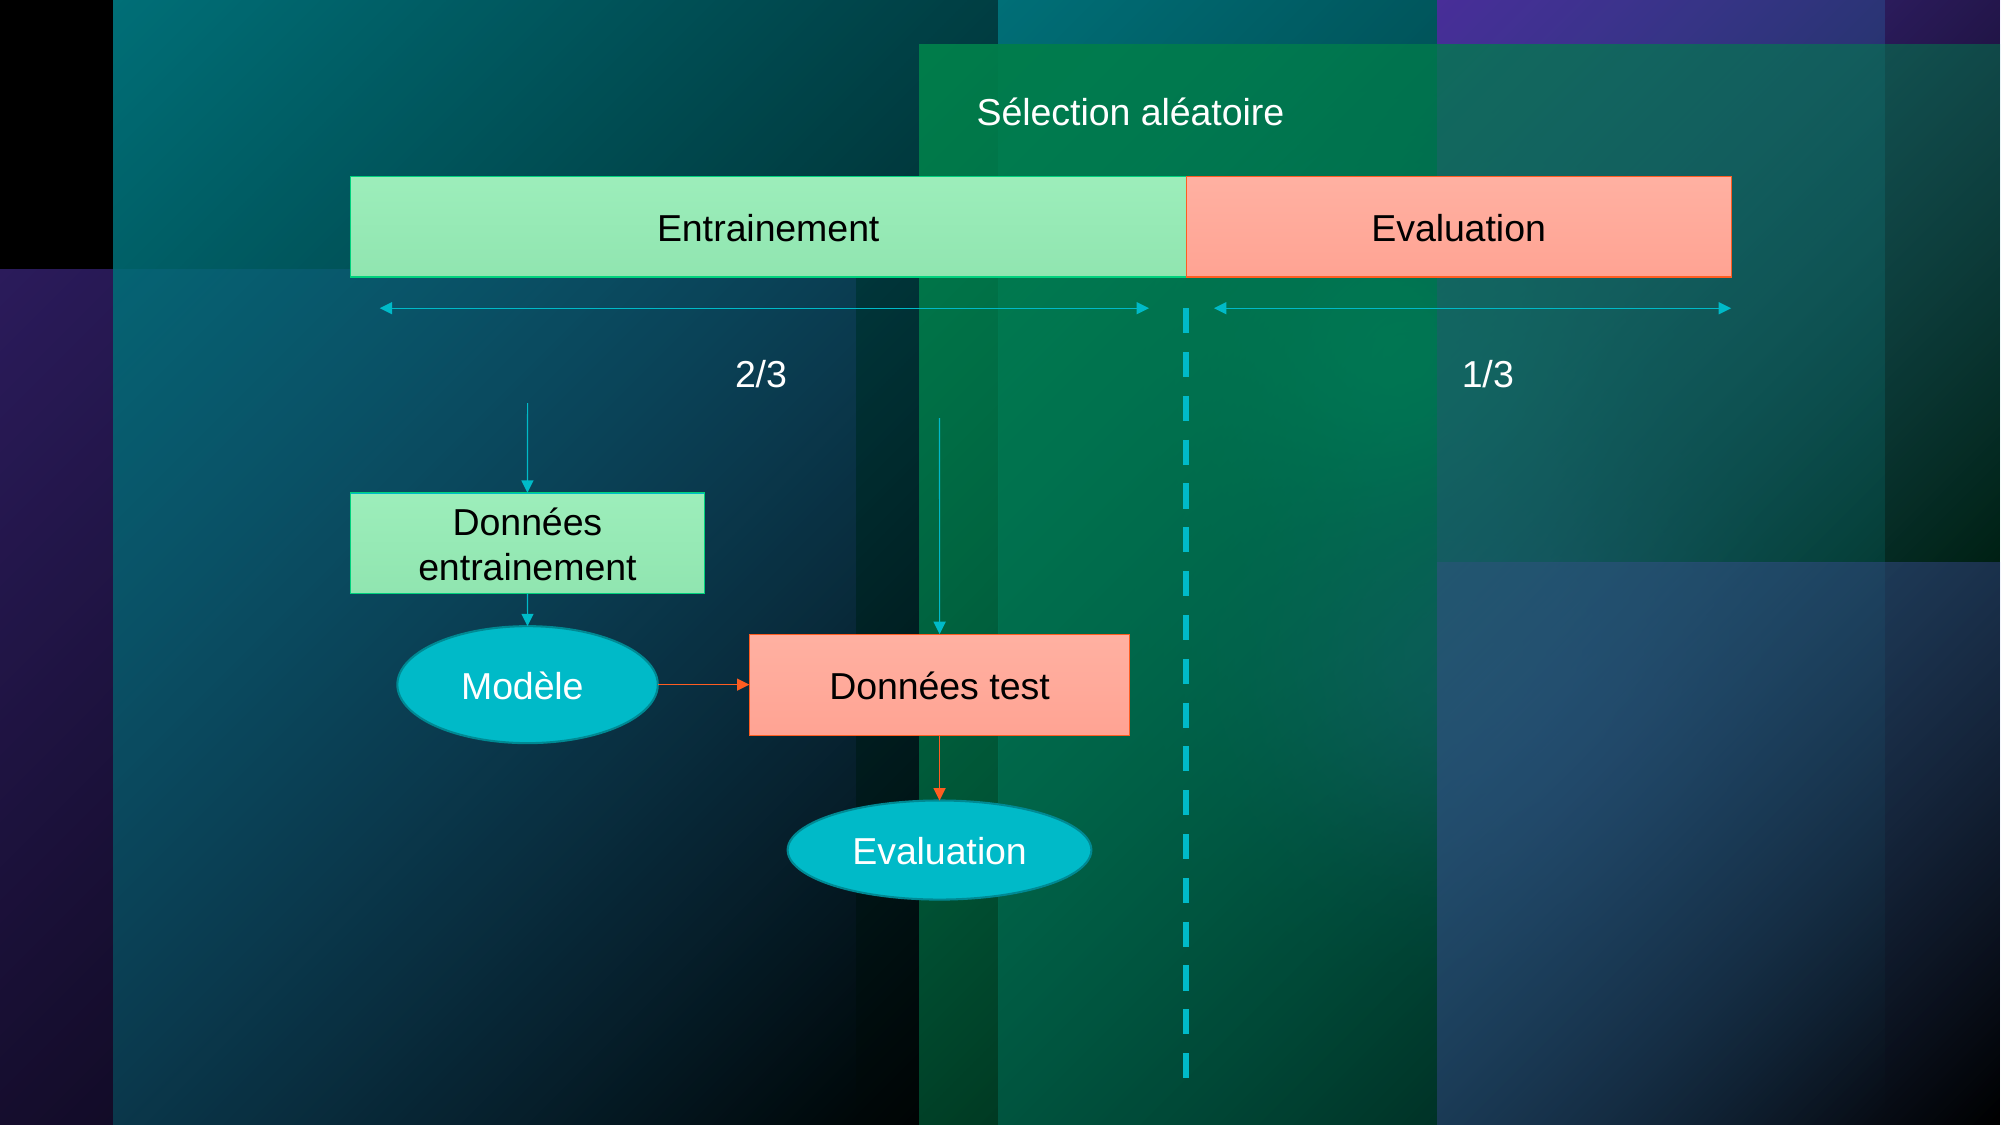

Sélection aléatoire
Entrainement
Evaluation
2/3
1/3
Données entrainement
Modèle
Données test
Evaluation